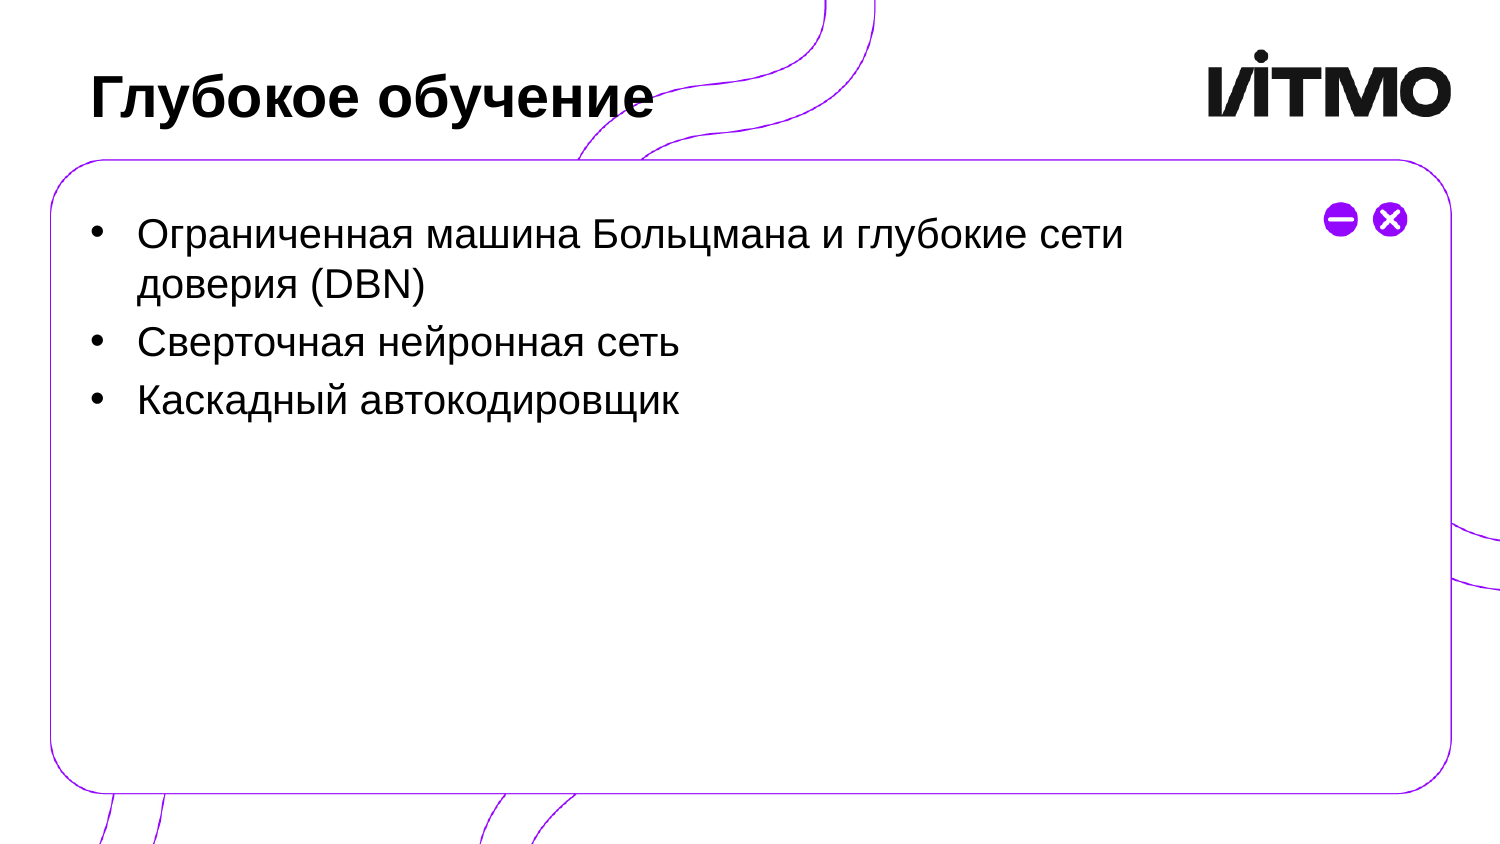

# Глубокое обучение
Ограниченная машина Больцмана и глубокие сети доверия (DBN)
Сверточная нейронная сеть
Каскадный автокодировщик